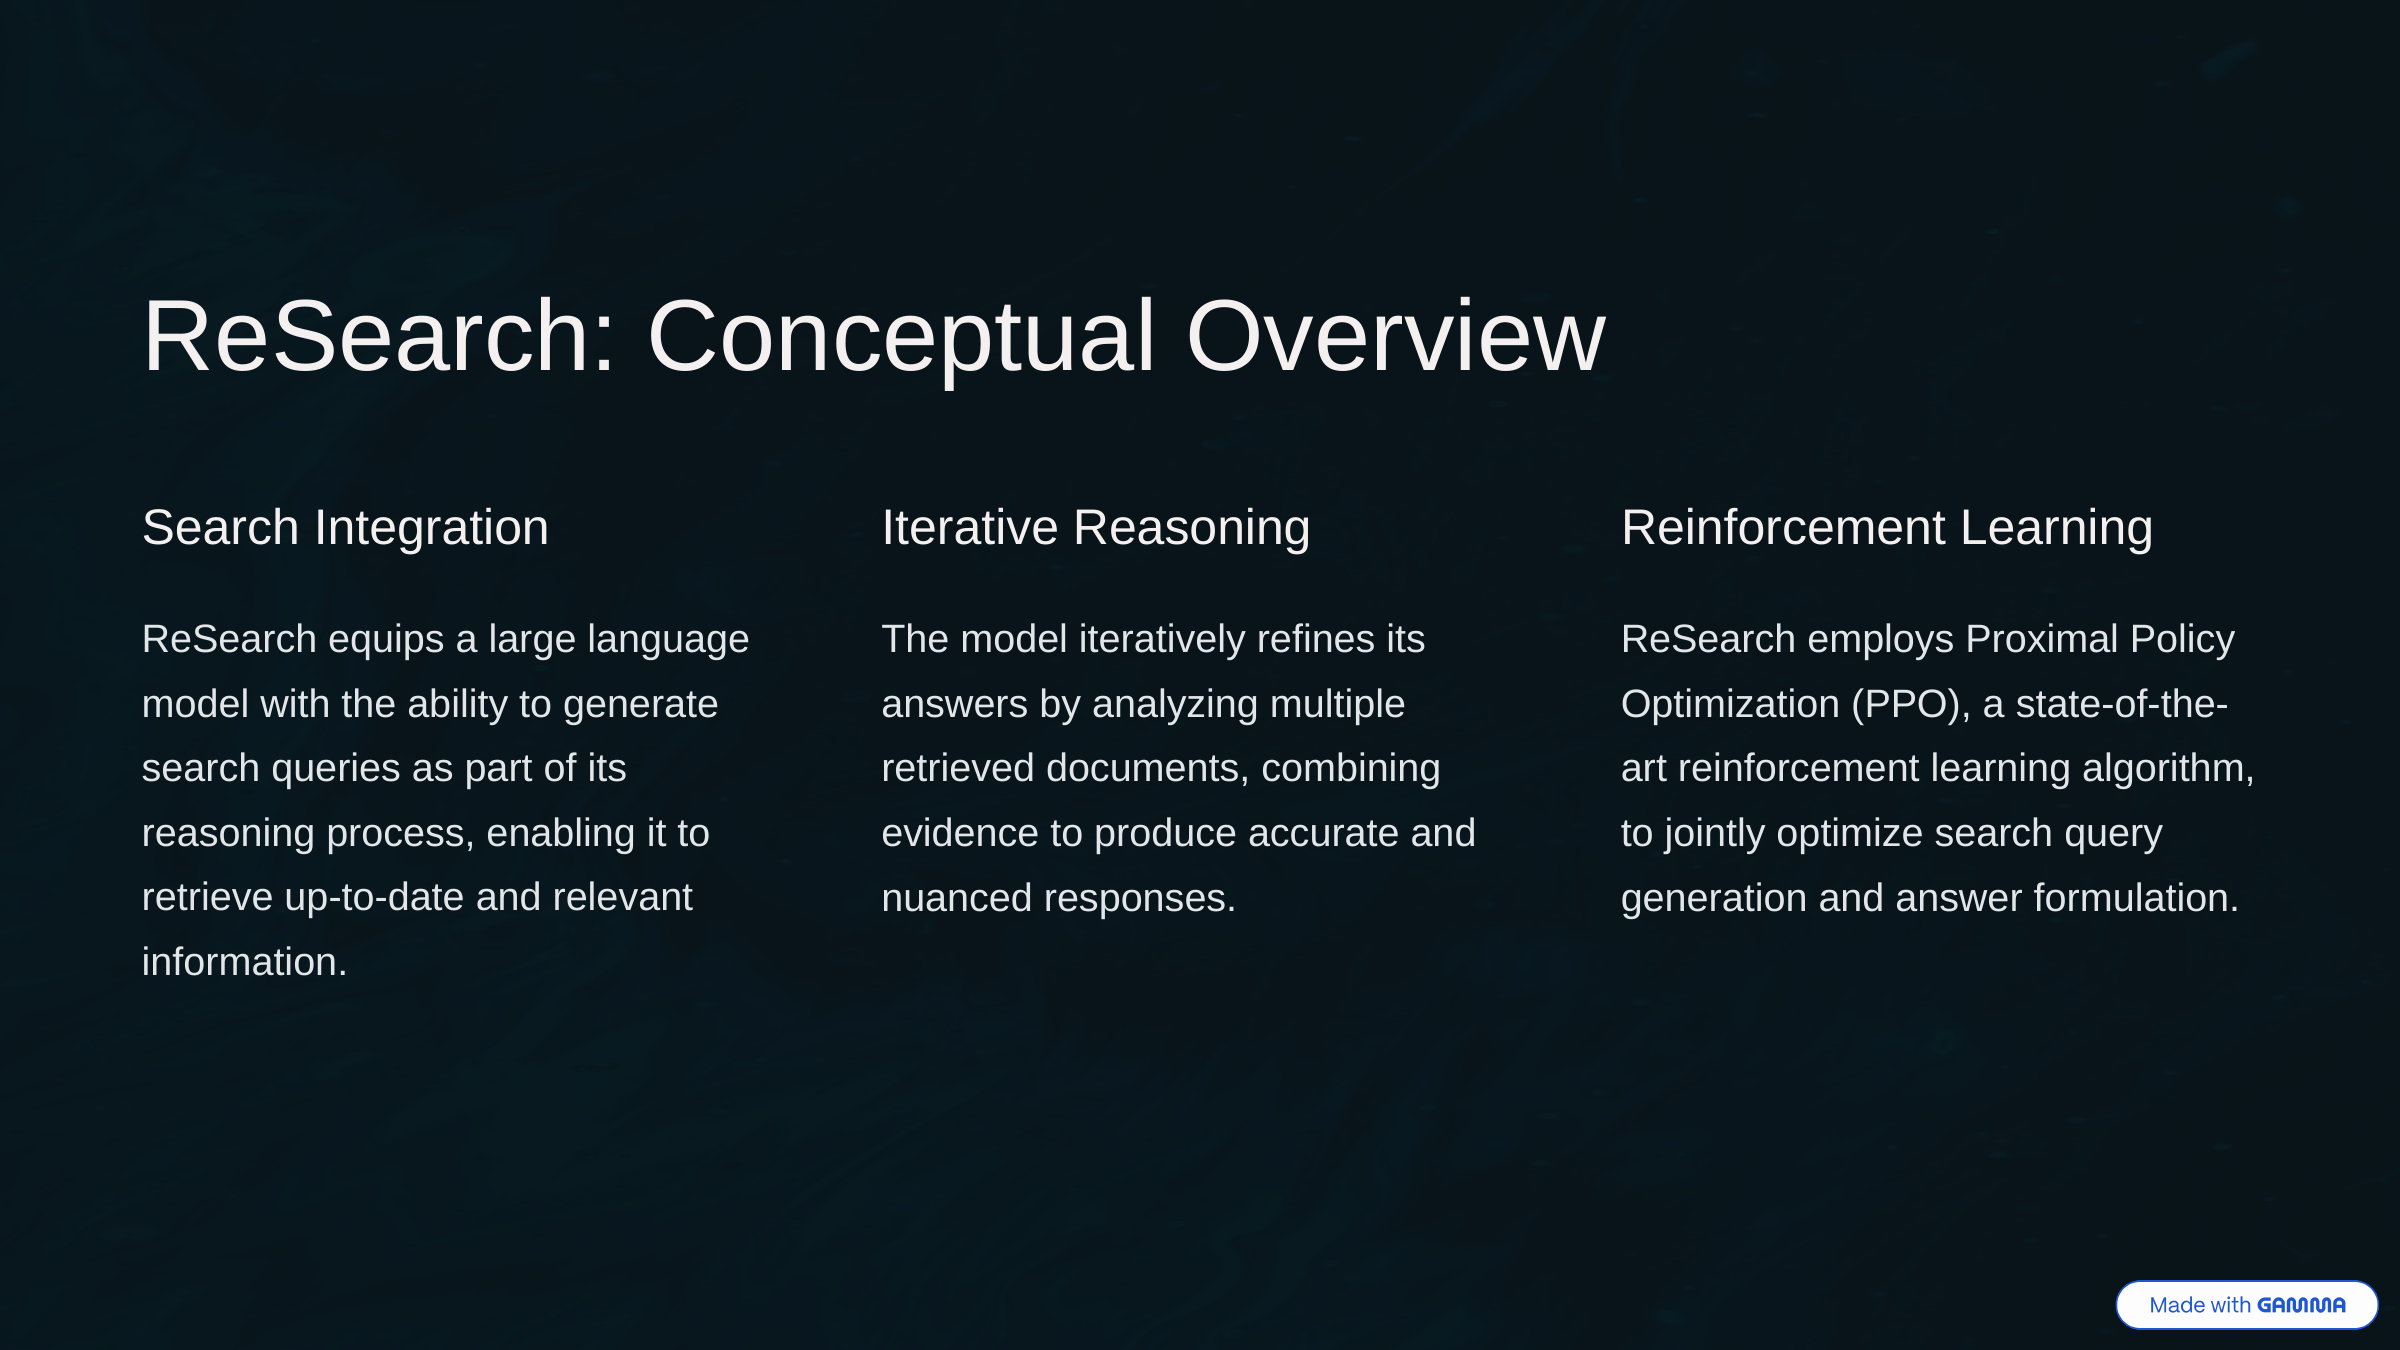

ReSearch: Conceptual Overview
Search Integration
Iterative Reasoning
Reinforcement Learning
ReSearch equips a large language model with the ability to generate search queries as part of its reasoning process, enabling it to retrieve up-to-date and relevant information.
The model iteratively refines its answers by analyzing multiple retrieved documents, combining evidence to produce accurate and nuanced responses.
ReSearch employs Proximal Policy Optimization (PPO), a state-of-the-art reinforcement learning algorithm, to jointly optimize search query generation and answer formulation.